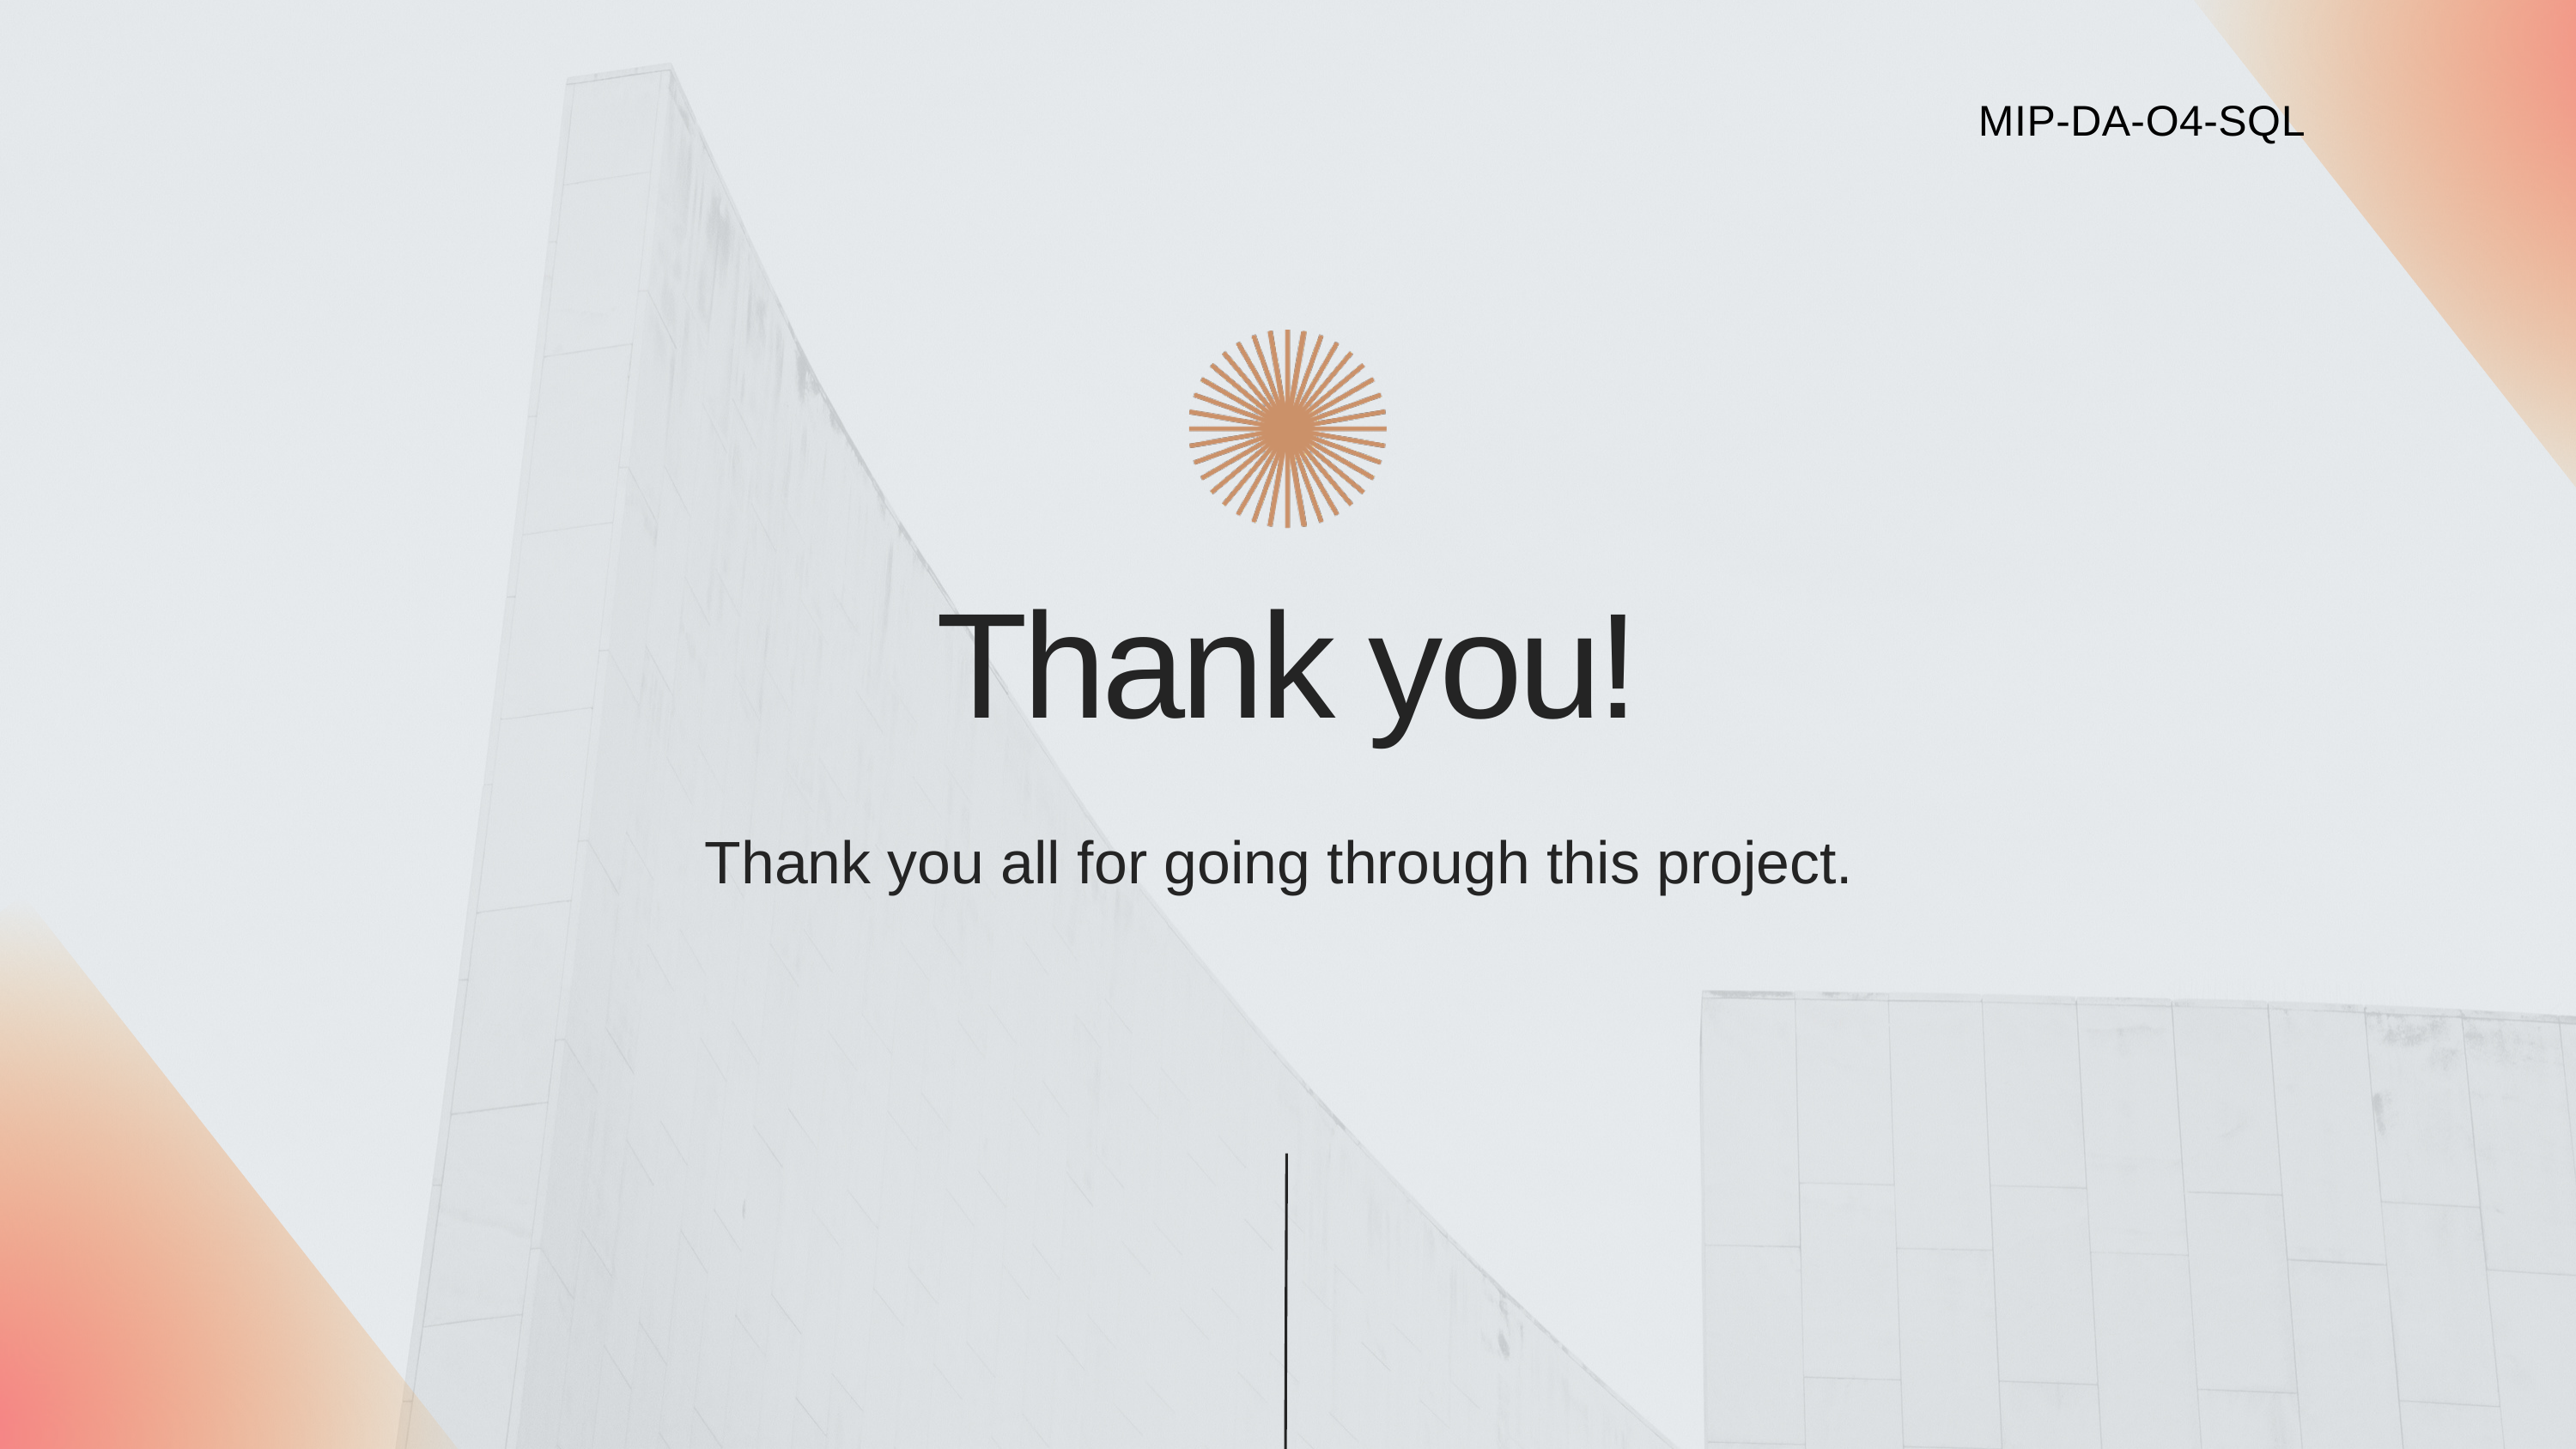

MIP-DA-O4-SQL

Thank you!
Thank you all for going through this project.